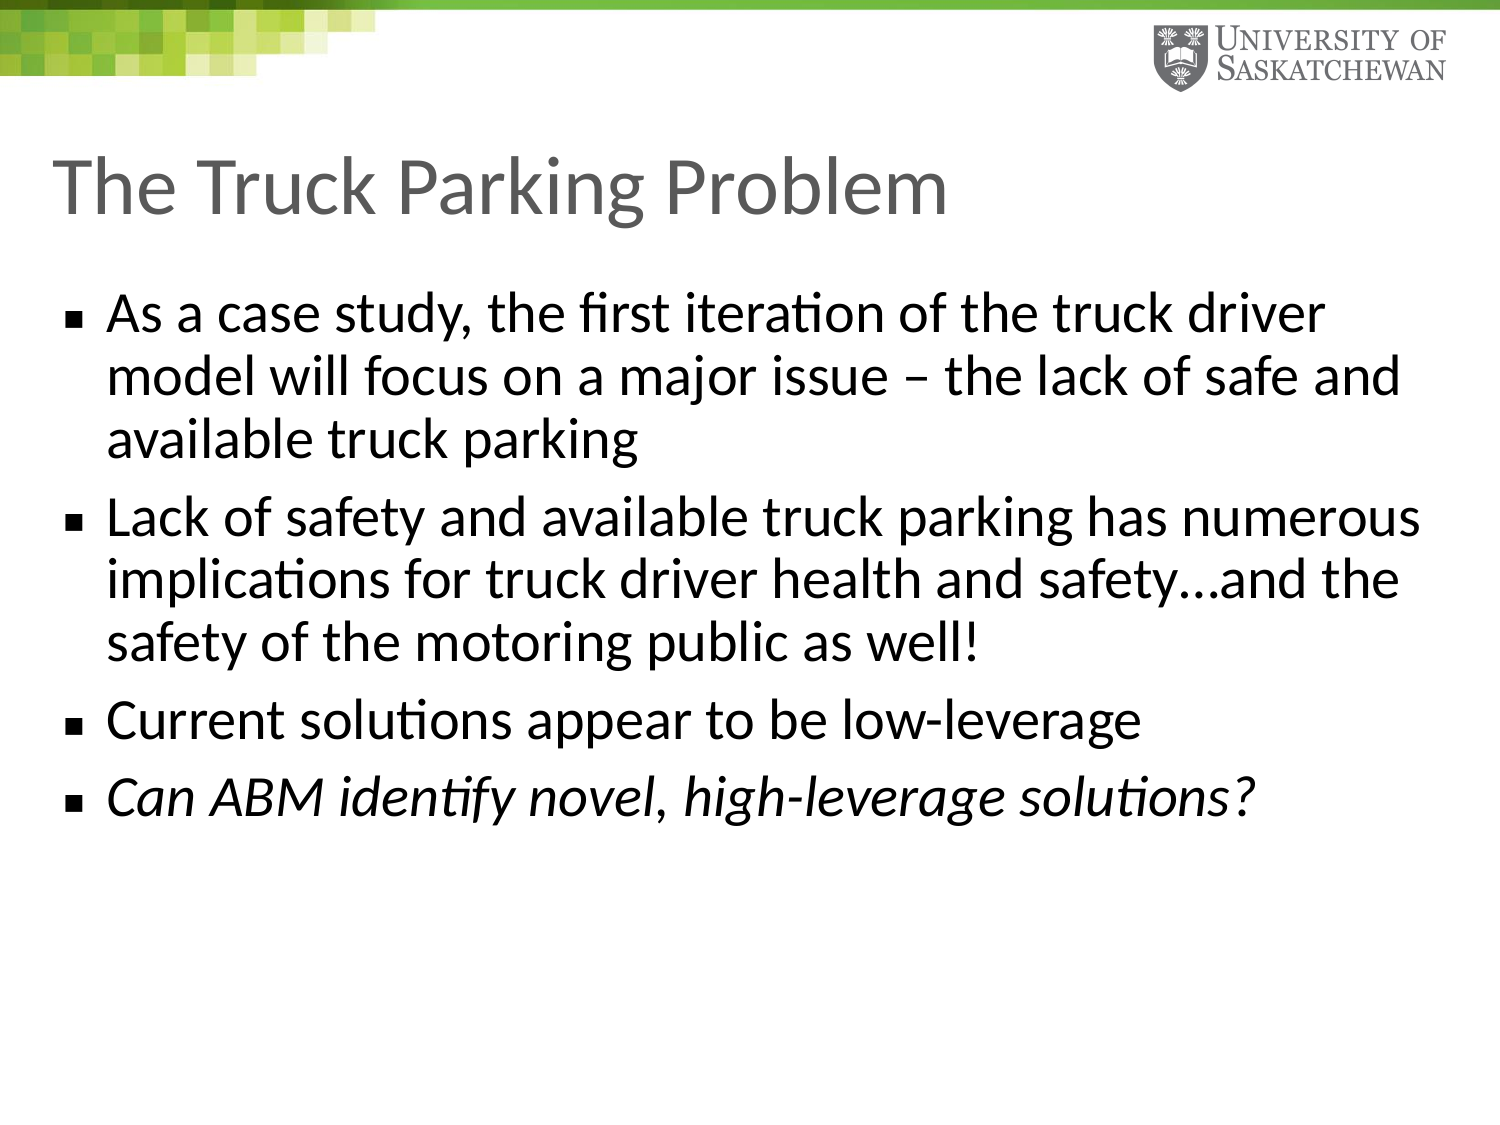

# The Truck Parking Problem
As a case study, the first iteration of the truck driver model will focus on a major issue – the lack of safe and available truck parking
Lack of safety and available truck parking has numerous implications for truck driver health and safety…and the safety of the motoring public as well!
Current solutions appear to be low-leverage
Can ABM identify novel, high-leverage solutions?